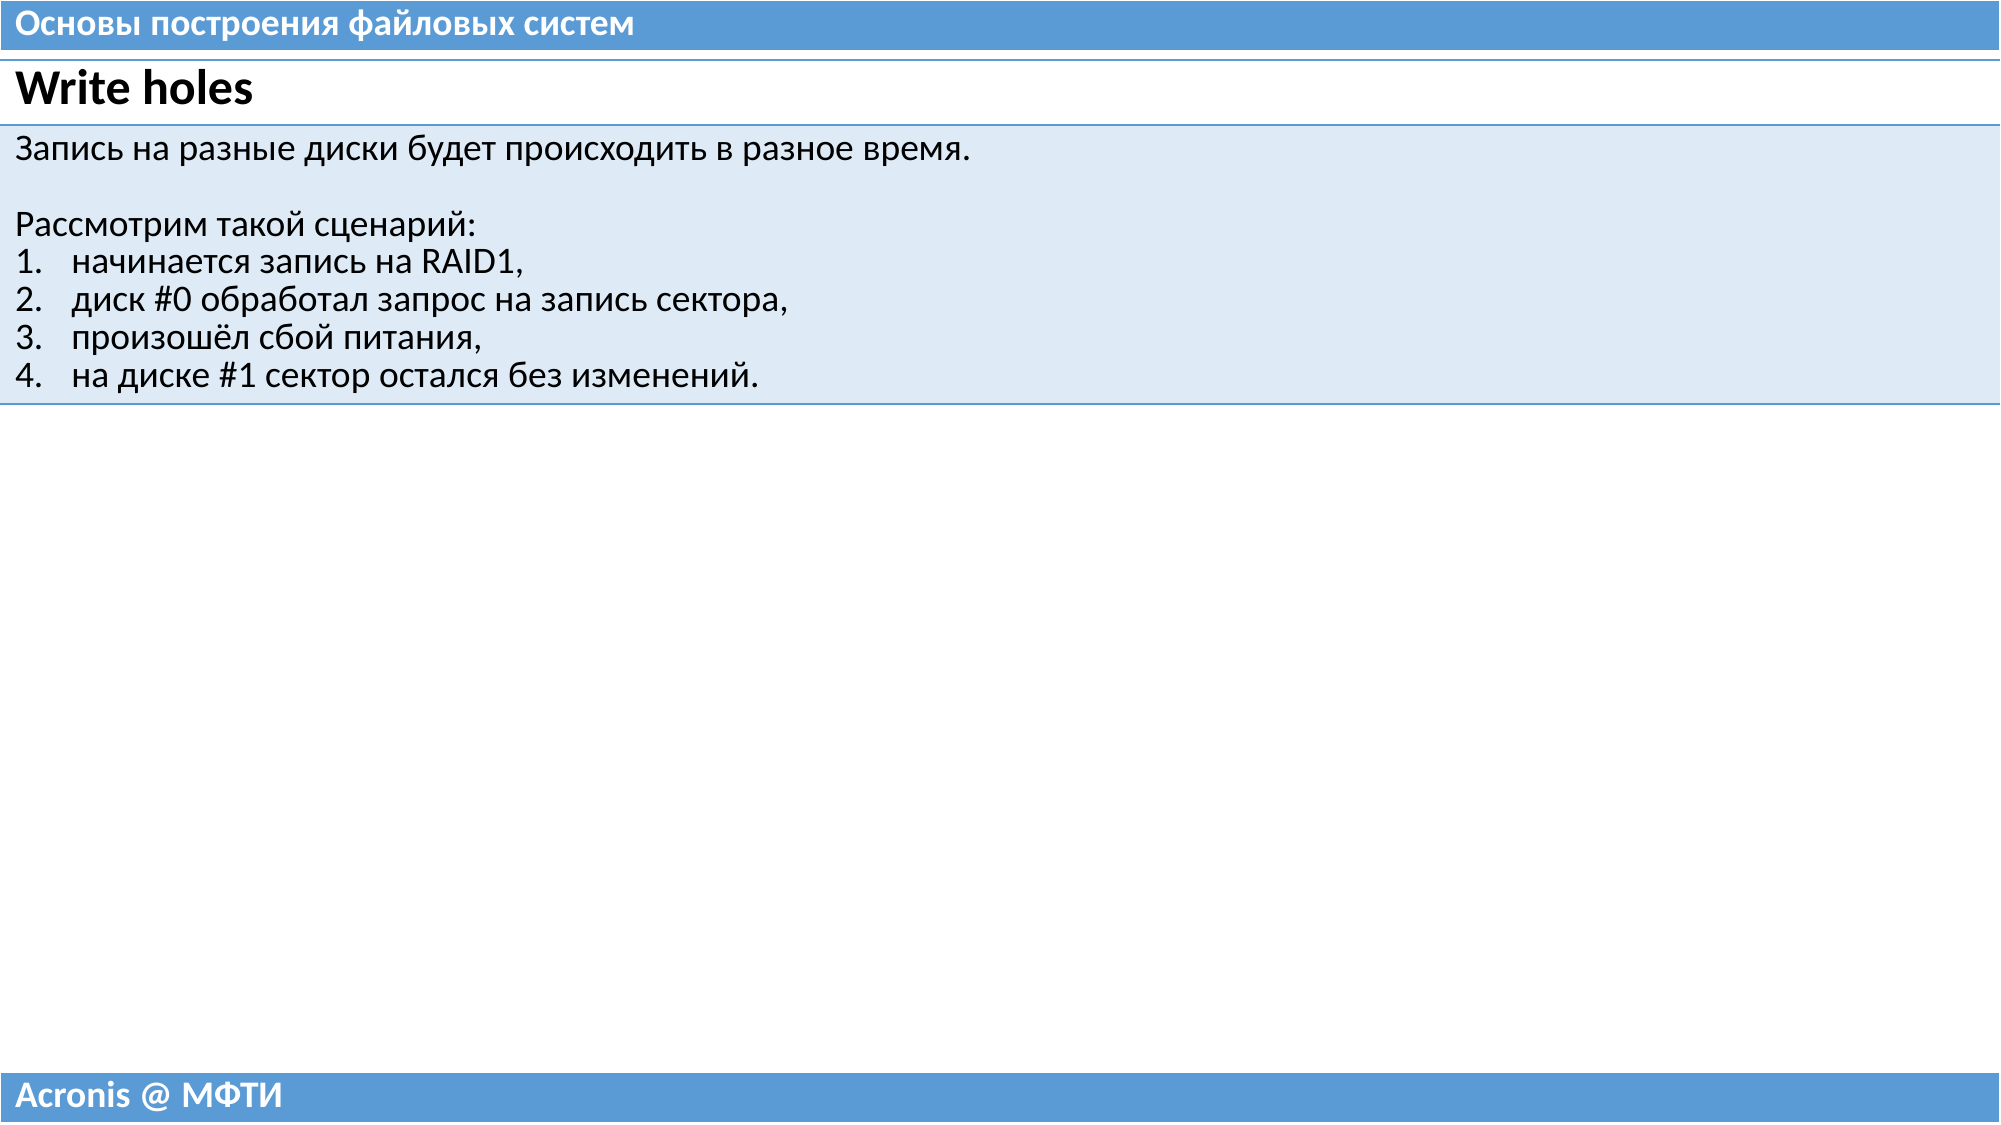

| Основы построения файловых систем |
| --- |
| Write holes |
| --- |
| Запись на разные диски будет происходить в разное время. Рассмотрим такой сценарий: начинается запись на RAID1, диск #0 обработал запрос на запись сектора, произошёл сбой питания, на диске #1 сектор остался без изменений. |
| Acronis @ МФТИ |
| --- |